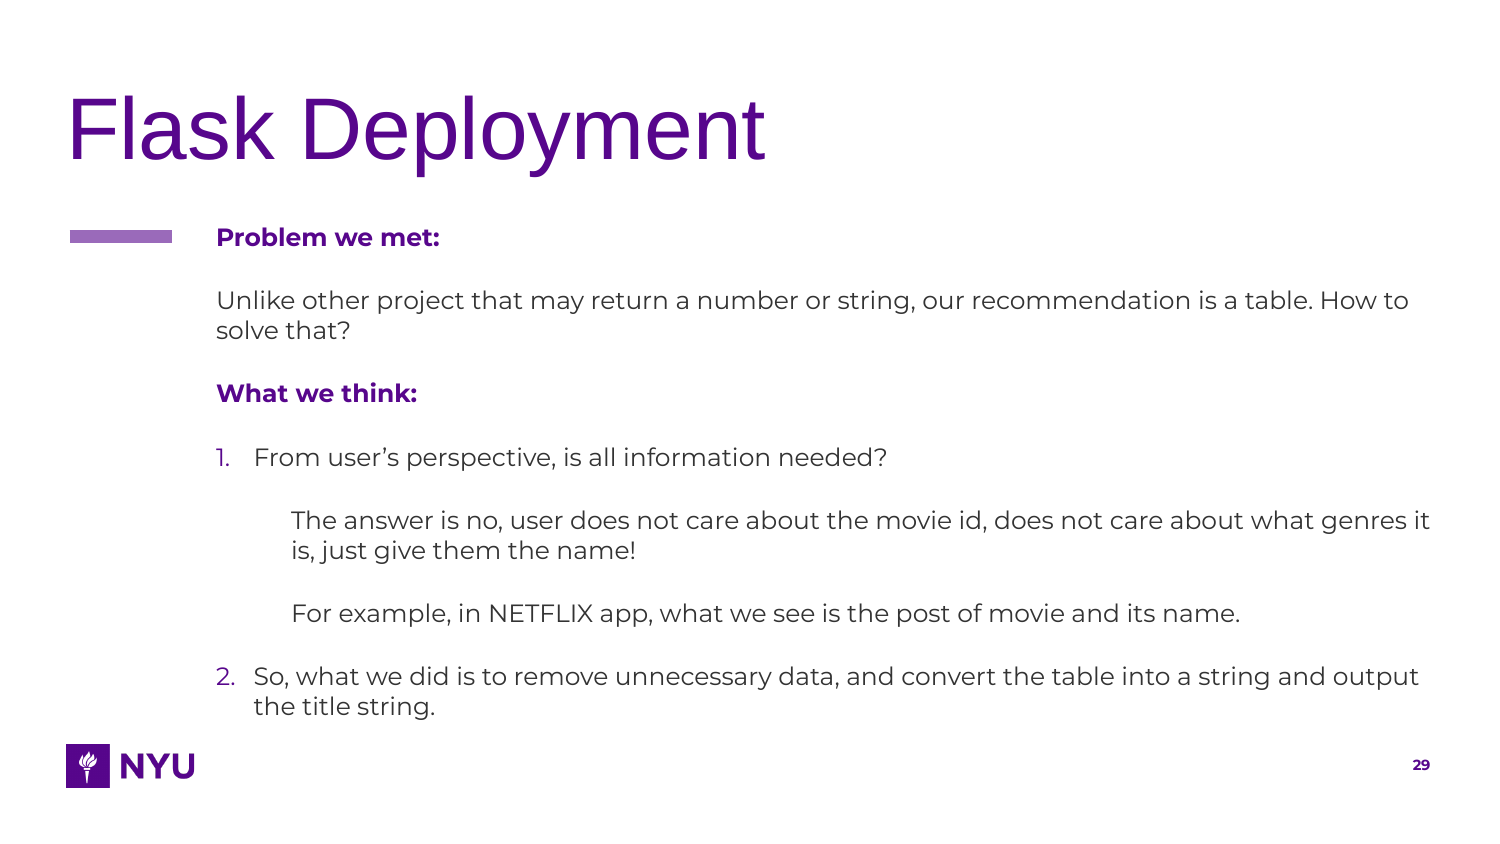

# Flask Deployment
Problem we met:
Unlike other project that may return a number or string, our recommendation is a table. How to solve that?
What we think:
From user’s perspective, is all information needed?
The answer is no, user does not care about the movie id, does not care about what genres it is, just give them the name!
For example, in NETFLIX app, what we see is the post of movie and its name.
So, what we did is to remove unnecessary data, and convert the table into a string and output the title string.